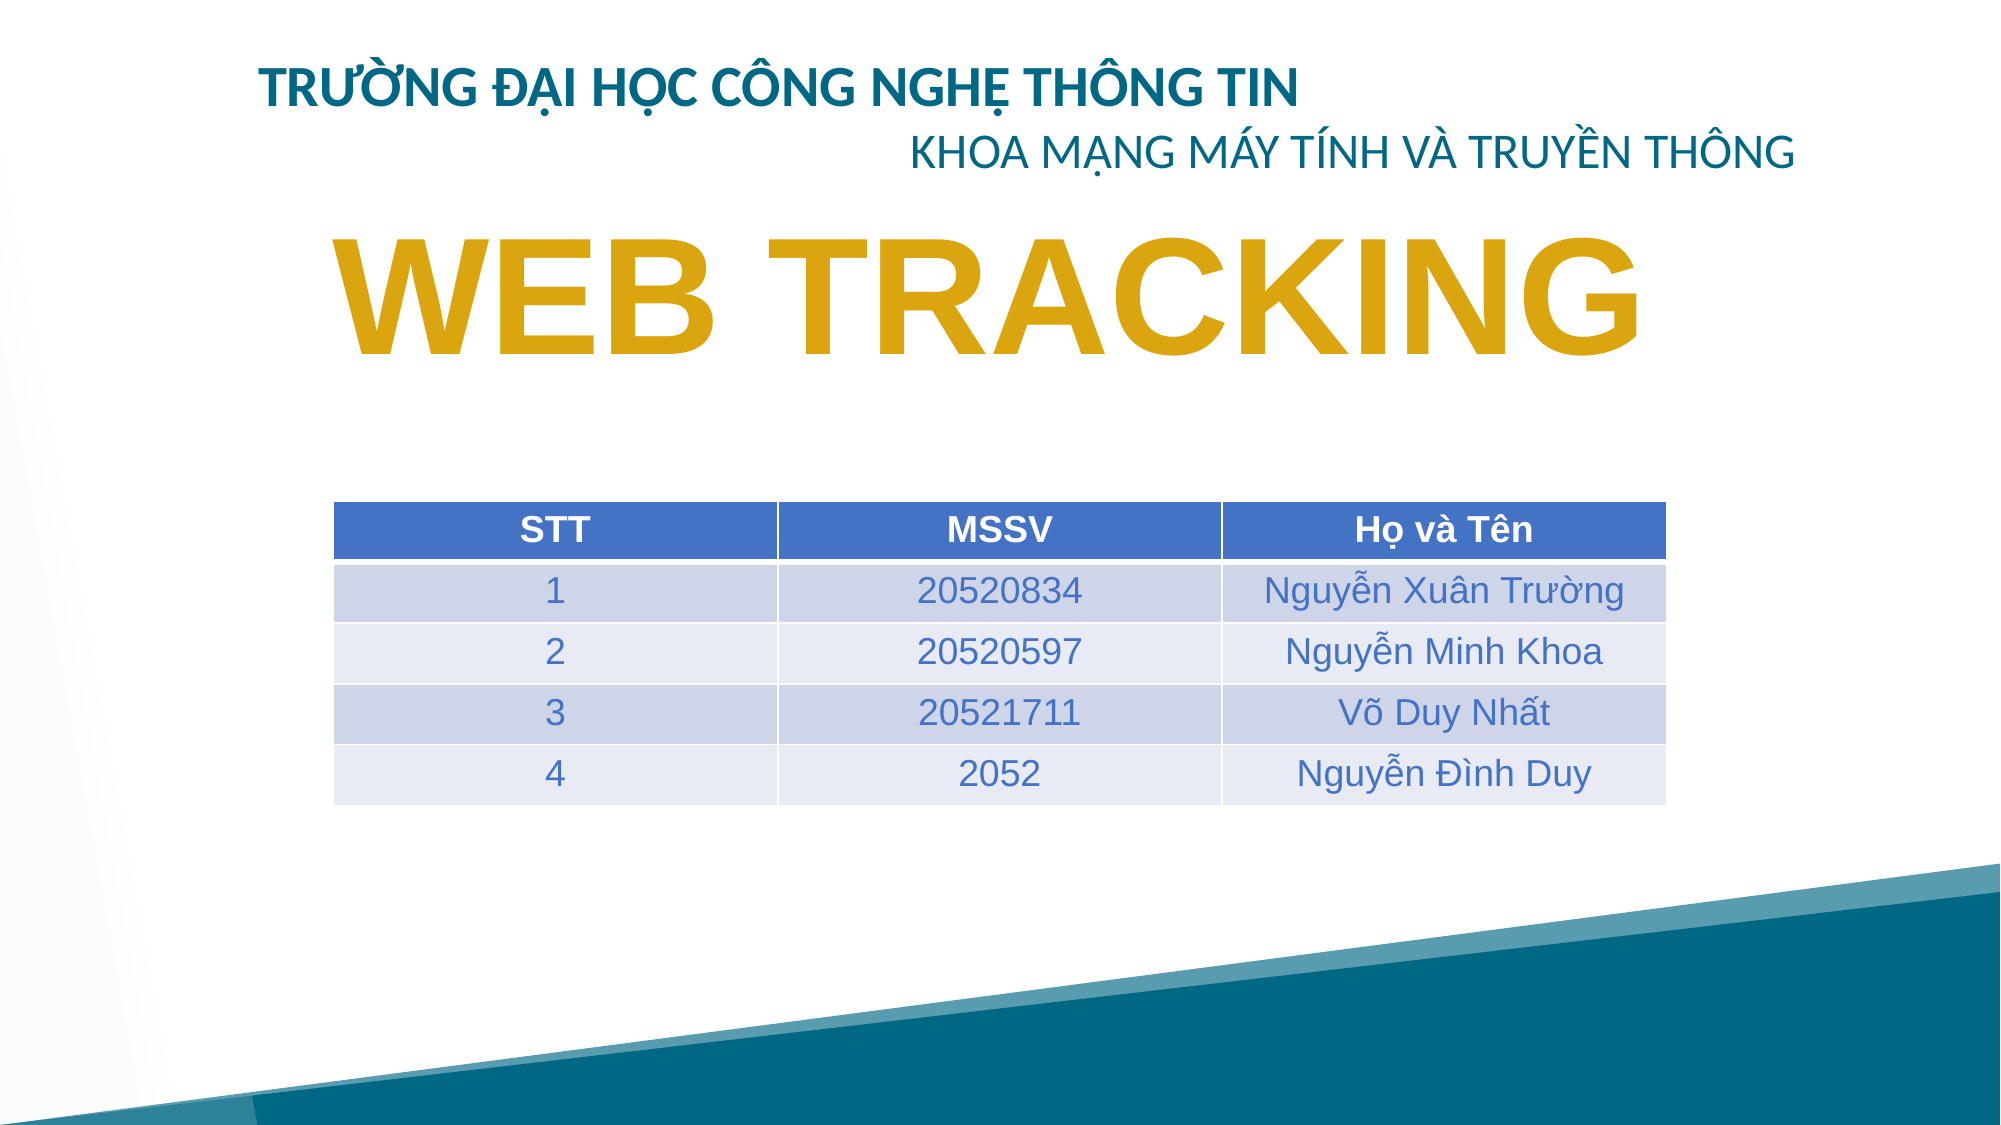

TRƯỜNG ĐẠI HỌC CÔNG NGHỆ THÔNG TIN
                                              KHOA MẠNG MÁY TÍNH VÀ TRUYỀN THÔNG
WEB TRACKING

| STT | MSSV | Họ và Tên |
| --- | --- | --- |
| 1 | 20520834 | Nguyễn Xuân Trường |
| 2 | 20520597 | Nguyễn Minh Khoa |
| 3 | 20521711 | Võ Duy Nhất |
| 4 | 2052 | Nguyễn Đình Duy |